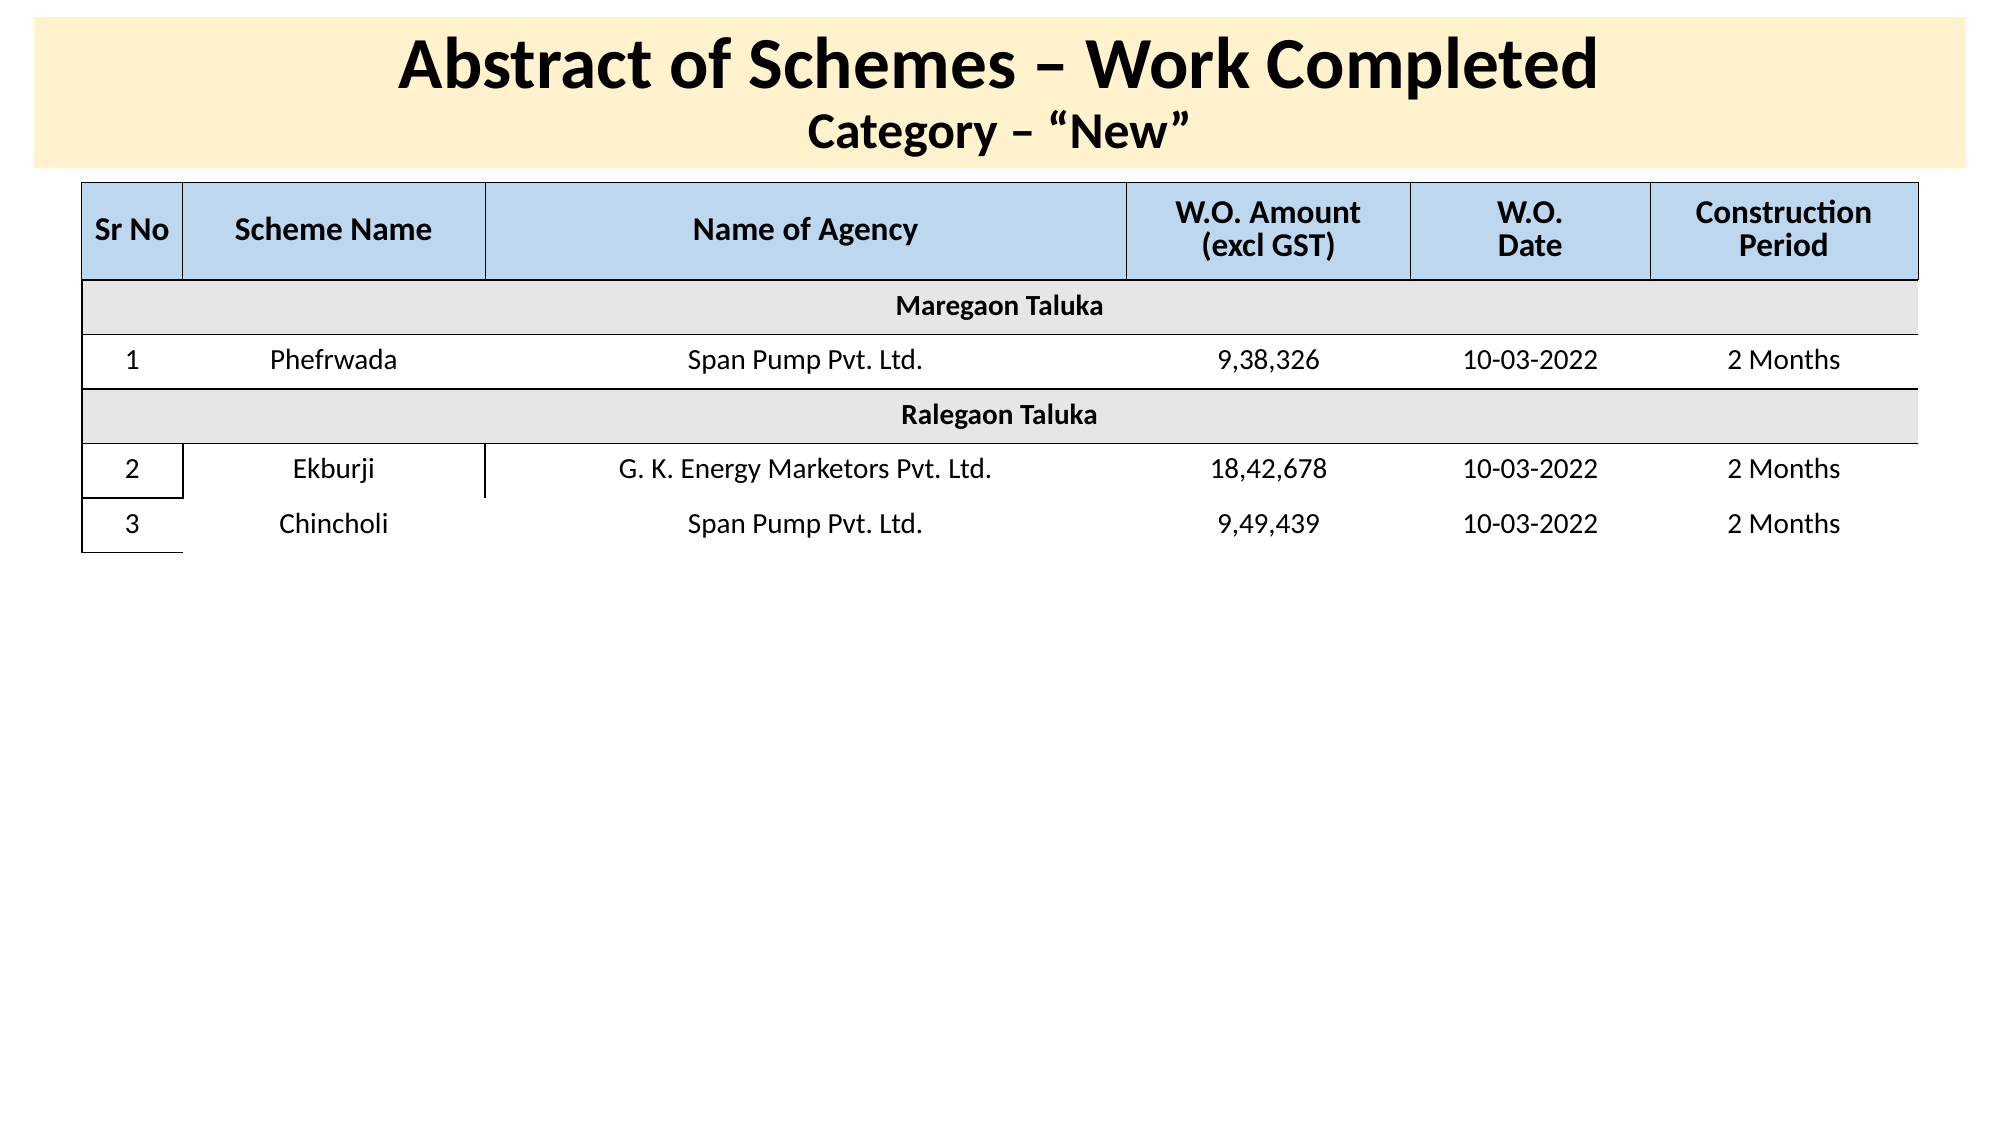

# Abstract of Schemes – Work Completed Category – “New”
| Sr No | Scheme Name | Name of Agency | W.O. Amount (excl GST) | W.O. Date | Construction Period |
| --- | --- | --- | --- | --- | --- |
| Maregaon Taluka | Maregaon Taluka |  |  |  |  |
| --- | --- | --- | --- | --- | --- |
| 1 | Phefrwada | Span Pump Pvt. Ltd. | 9,38,326 | 10-03-2022 | 2 Months |
| Ralegaon Taluka | Ralegaon Taluka |  |  |  |  |
| 2 | Ekburji | G. K. Energy Marketors Pvt. Ltd. | 18,42,678 | 10-03-2022 | 2 Months |
| 3 | Chincholi | Span Pump Pvt. Ltd. | 9,49,439 | 10-03-2022 | 2 Months |